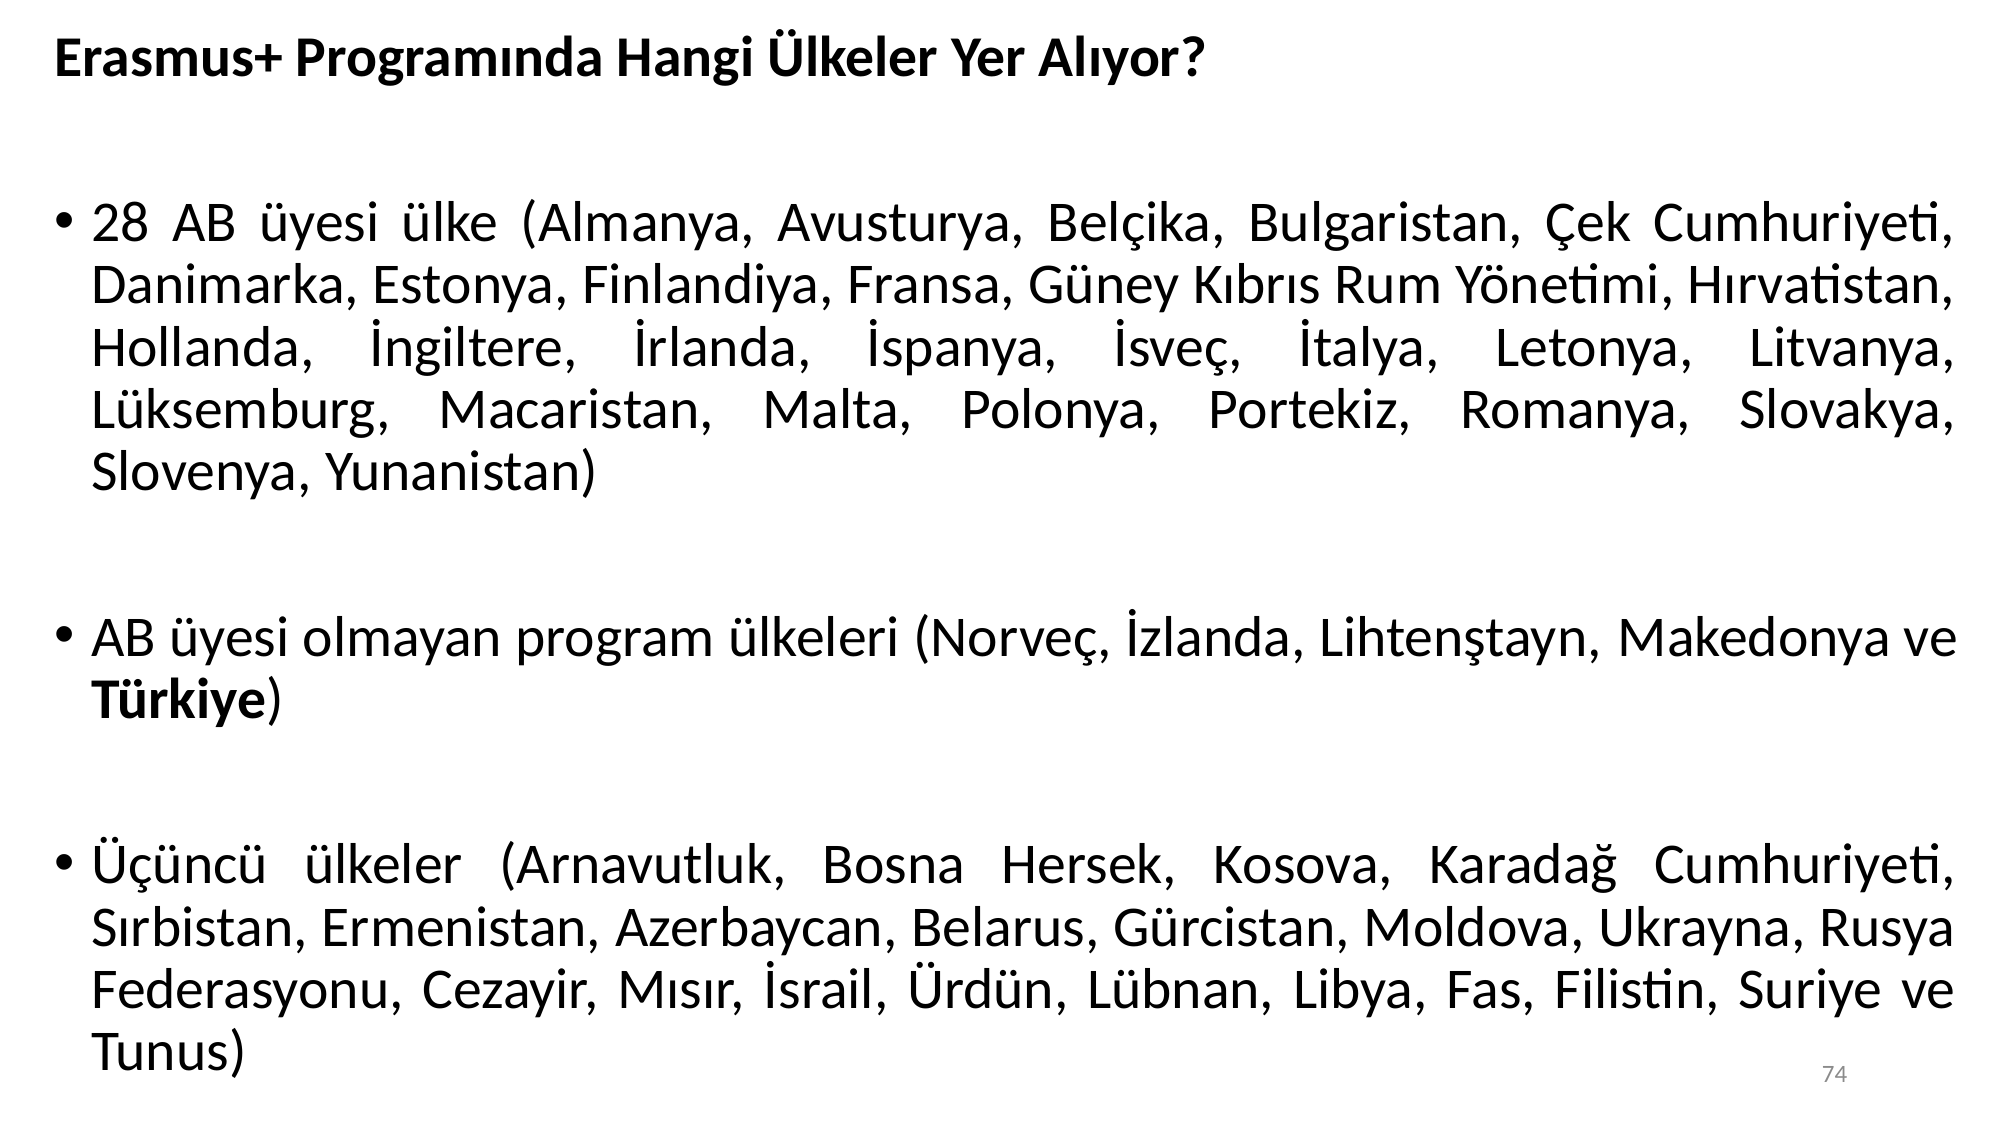

Erasmus+ Programında Hangi Ülkeler Yer Alıyor?

28 AB üyesi ülke (Almanya, Avusturya, Belçika, Bulgaristan, Çek Cumhuriyeti, Danimarka, Estonya, Finlandiya, Fransa, Güney Kıbrıs Rum Yönetimi, Hırvatistan, Hollanda, İngiltere, İrlanda, İspanya, İsveç, İtalya, Letonya, Litvanya, Lüksemburg, Macaristan, Malta, Polonya, Portekiz, Romanya, Slovakya, Slovenya, Yunanistan)

AB üyesi olmayan program ülkeleri (Norveç, İzlanda, Lihtenştayn, Makedonya ve Türkiye)

Üçüncü ülkeler (Arnavutluk, Bosna Hersek, Kosova, Karadağ Cumhuriyeti, Sırbistan, Ermenistan, Azerbaycan, Belarus, Gürcistan, Moldova, Ukrayna, Rusya Federasyonu, Cezayir, Mısır, İsrail, Ürdün, Lübnan, Libya, Fas, Filistin, Suriye ve Tunus)

74